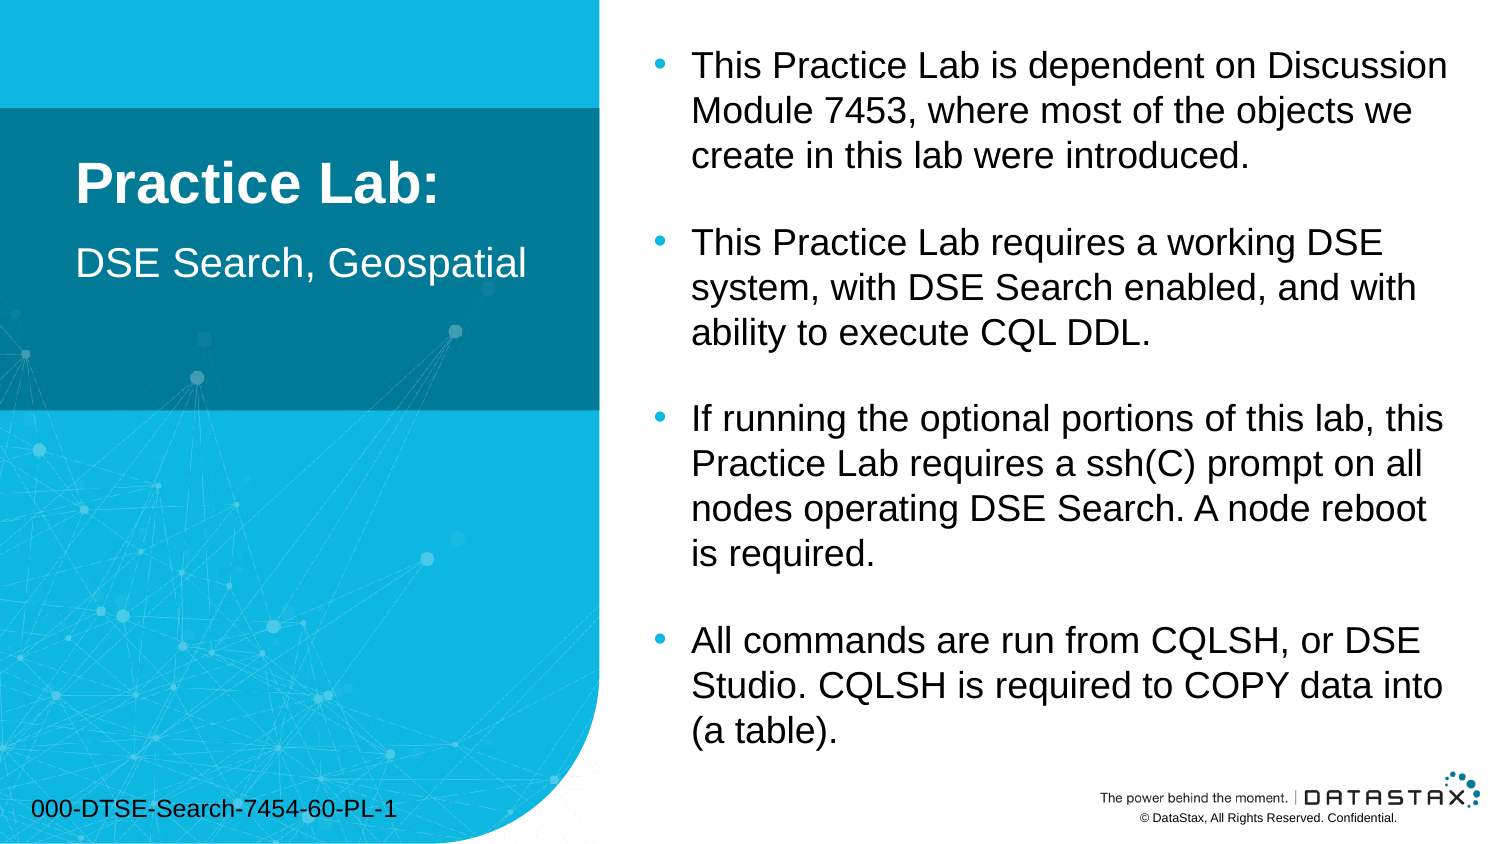

This Practice Lab is dependent on Discussion Module 7453, where most of the objects we create in this lab were introduced.
This Practice Lab requires a working DSE system, with DSE Search enabled, and with ability to execute CQL DDL.
If running the optional portions of this lab, this Practice Lab requires a ssh(C) prompt on all nodes operating DSE Search. A node reboot is required.
All commands are run from CQLSH, or DSE Studio. CQLSH is required to COPY data into (a table).

# Practice Lab:
DSE Search, Geospatial
000-DTSE-Search-7454-60-PL-1
© DataStax, All Rights Reserved. Confidential.